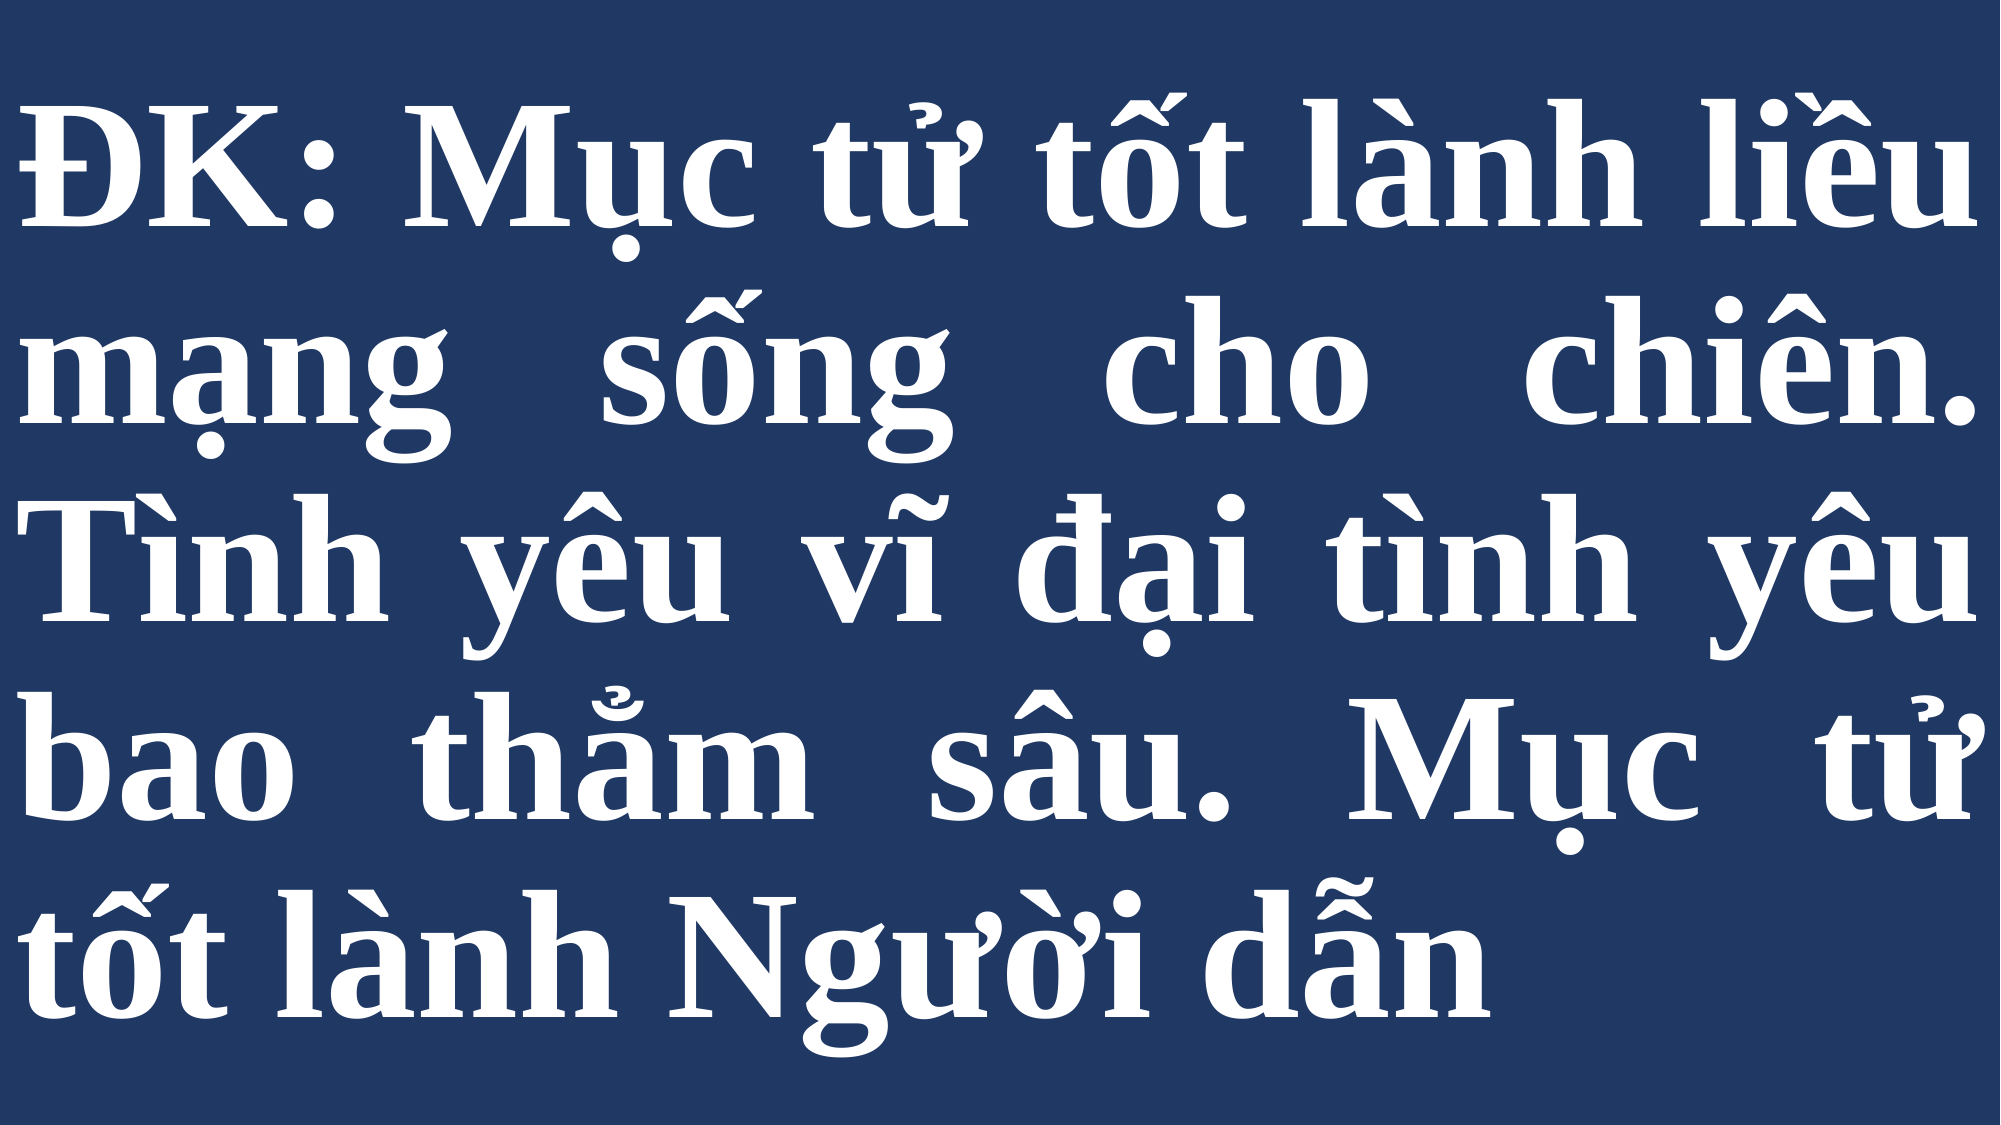

# ĐK: Mục tử tốt lành liều mạng sống cho chiên. Tình yêu vĩ đại tình yêu bao thẳm sâu. Mục tử tốt lành Người dẫn